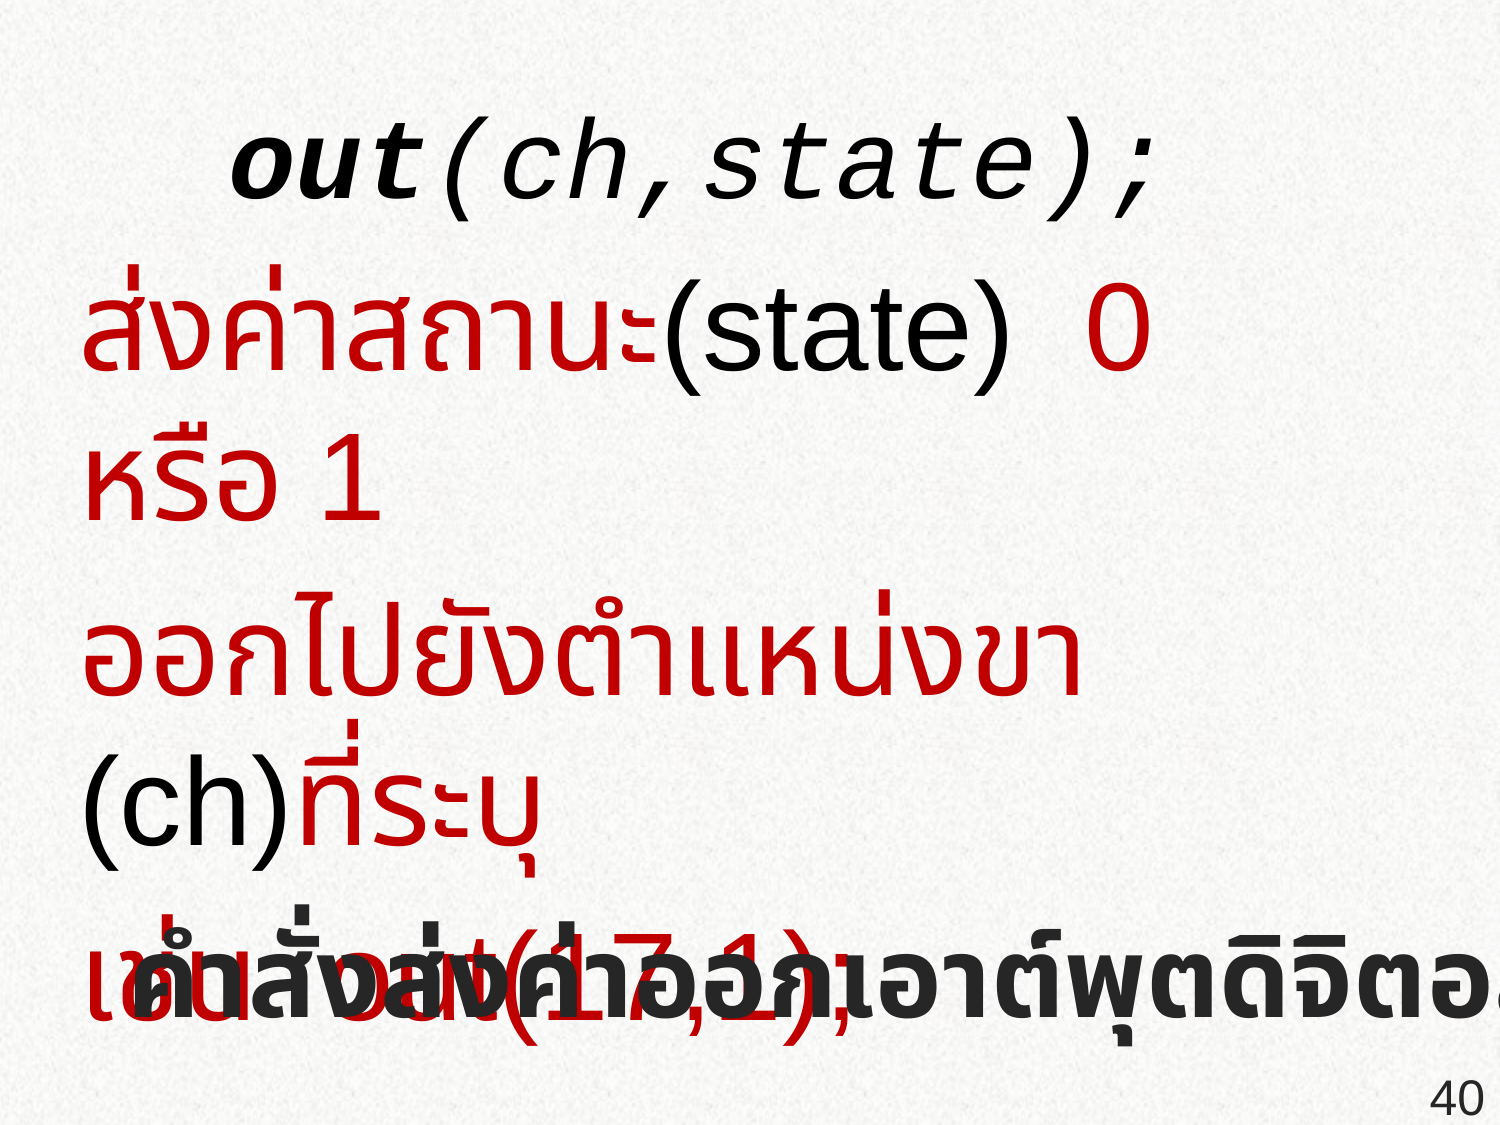

out(ch,state);
ส่งค่าสถานะ(state)  0 หรือ 1
ออกไปยังตำแหน่งขา (ch)ที่ระบุ
เช่น  out(17,1);
# คำสั่งส่งค่าออกเอาต์พุตดิจิตอล
40